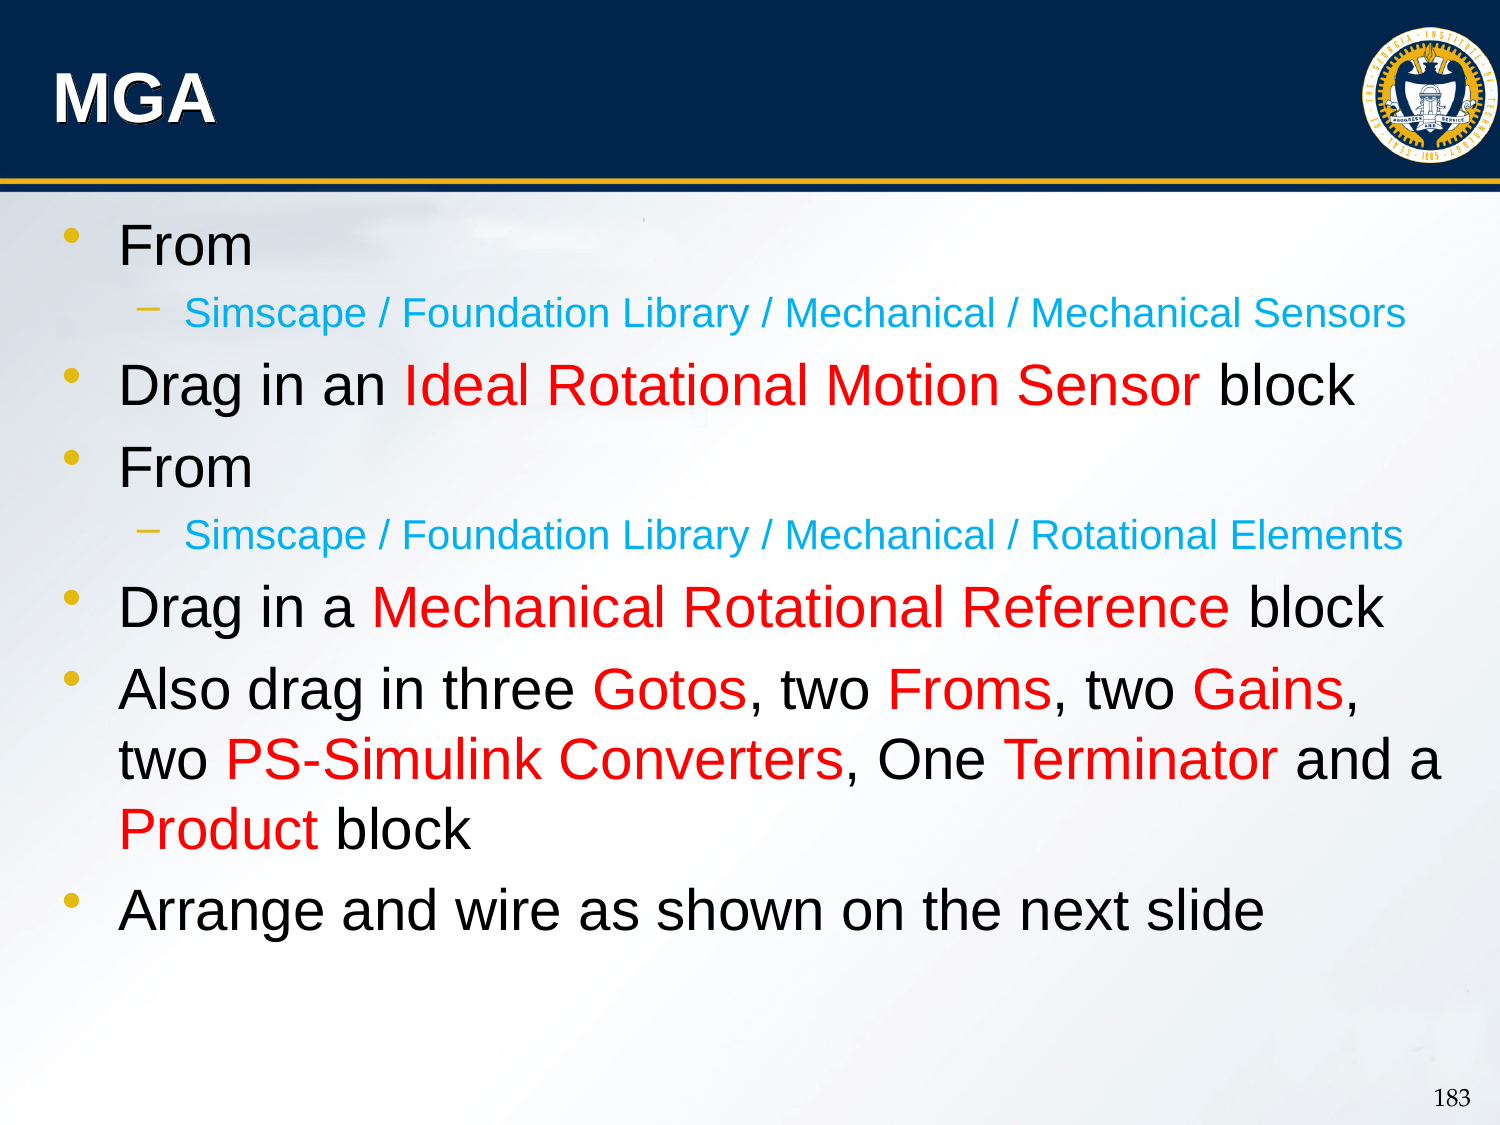

# MGA

From
Simscape / Foundation Library / Mechanical / Mechanical Sensors
Drag in an Ideal Rotational Motion Sensor block
From
Simscape / Foundation Library / Mechanical / Rotational Elements
Drag in a Mechanical Rotational Reference block
Also drag in three Gotos, two Froms, two Gains, two PS-Simulink Converters, One Terminator and a Product block
Arrange and wire as shown on the next slide